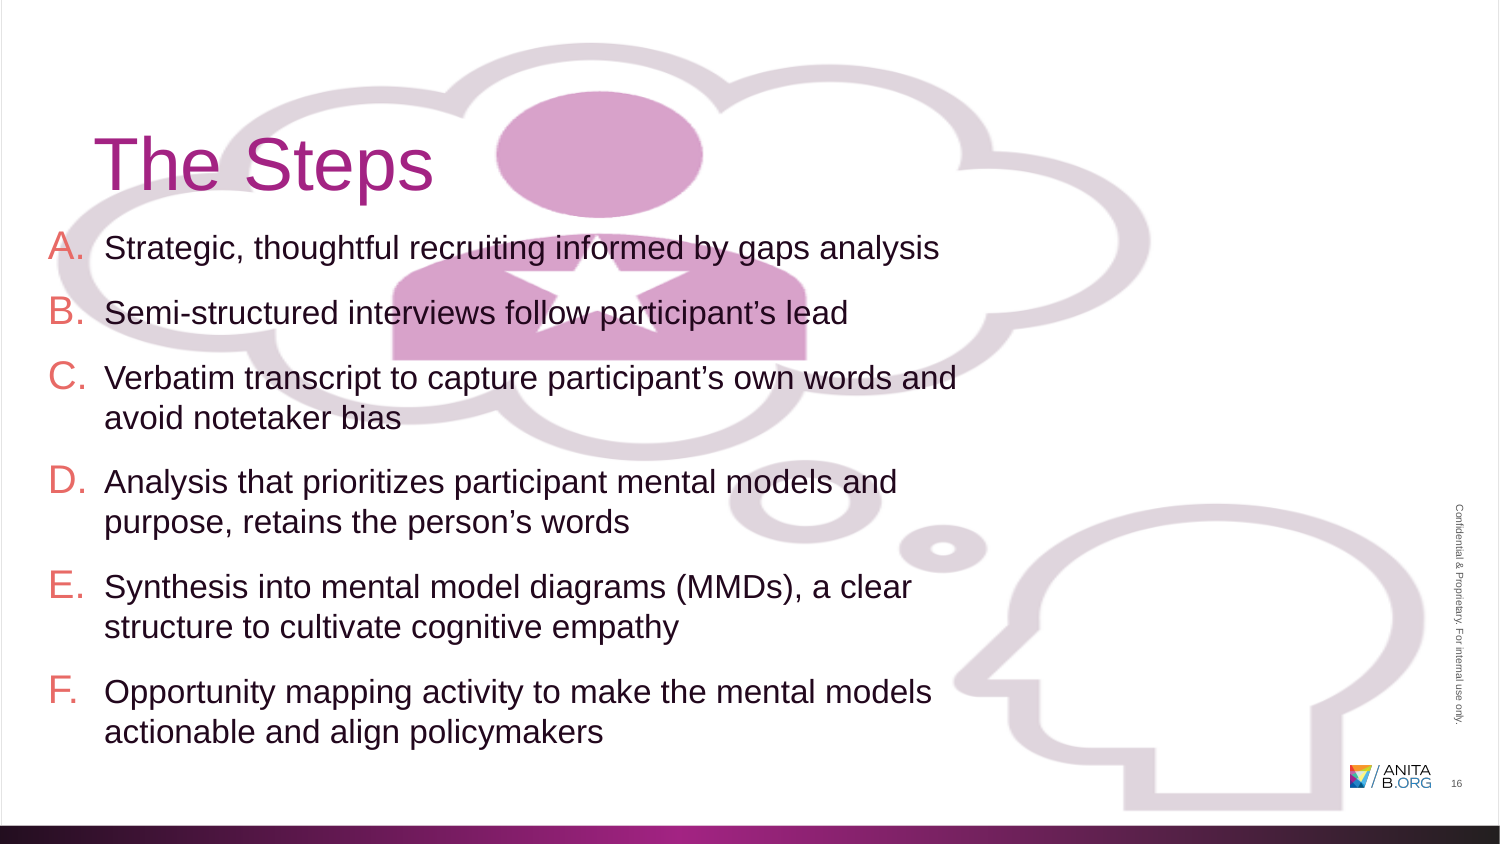

The Steps
Strategic, thoughtful recruiting informed by gaps analysis
Semi-structured interviews follow participant’s lead
Verbatim transcript to capture participant’s own words and avoid notetaker bias
Analysis that prioritizes participant mental models and purpose, retains the person’s words
Synthesis into mental model diagrams (MMDs), a clear structure to cultivate cognitive empathy
Opportunity mapping activity to make the mental models actionable and align policymakers
16